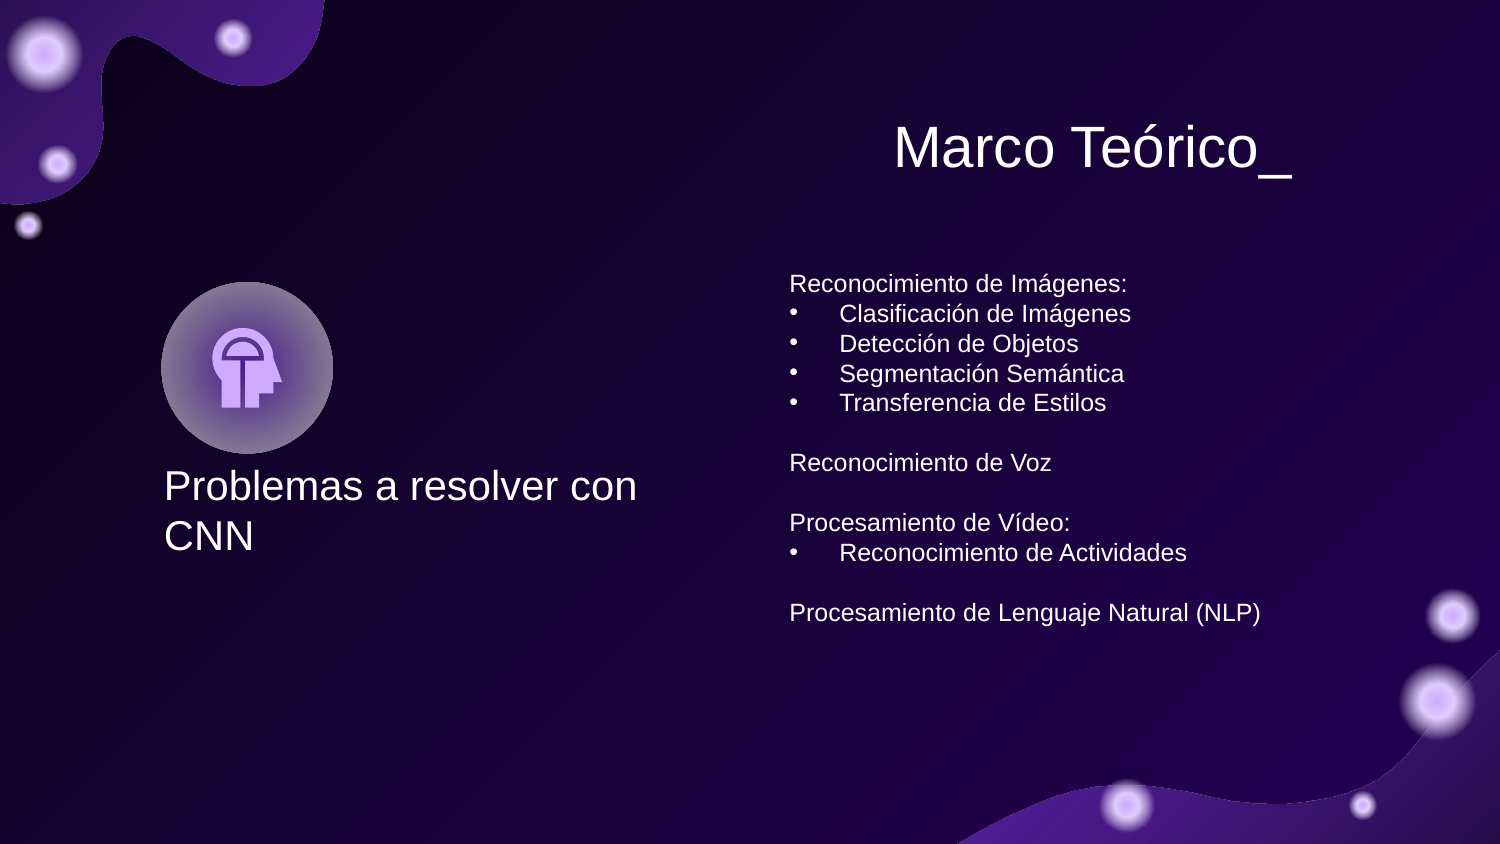

# Marco Teórico_
Reconocimiento de Imágenes:
Clasificación de Imágenes
Detección de Objetos
Segmentación Semántica
Transferencia de Estilos

Reconocimiento de Voz

Procesamiento de Vídeo:
Reconocimiento de Actividades

Procesamiento de Lenguaje Natural (NLP)

Problemas a resolver con CNN